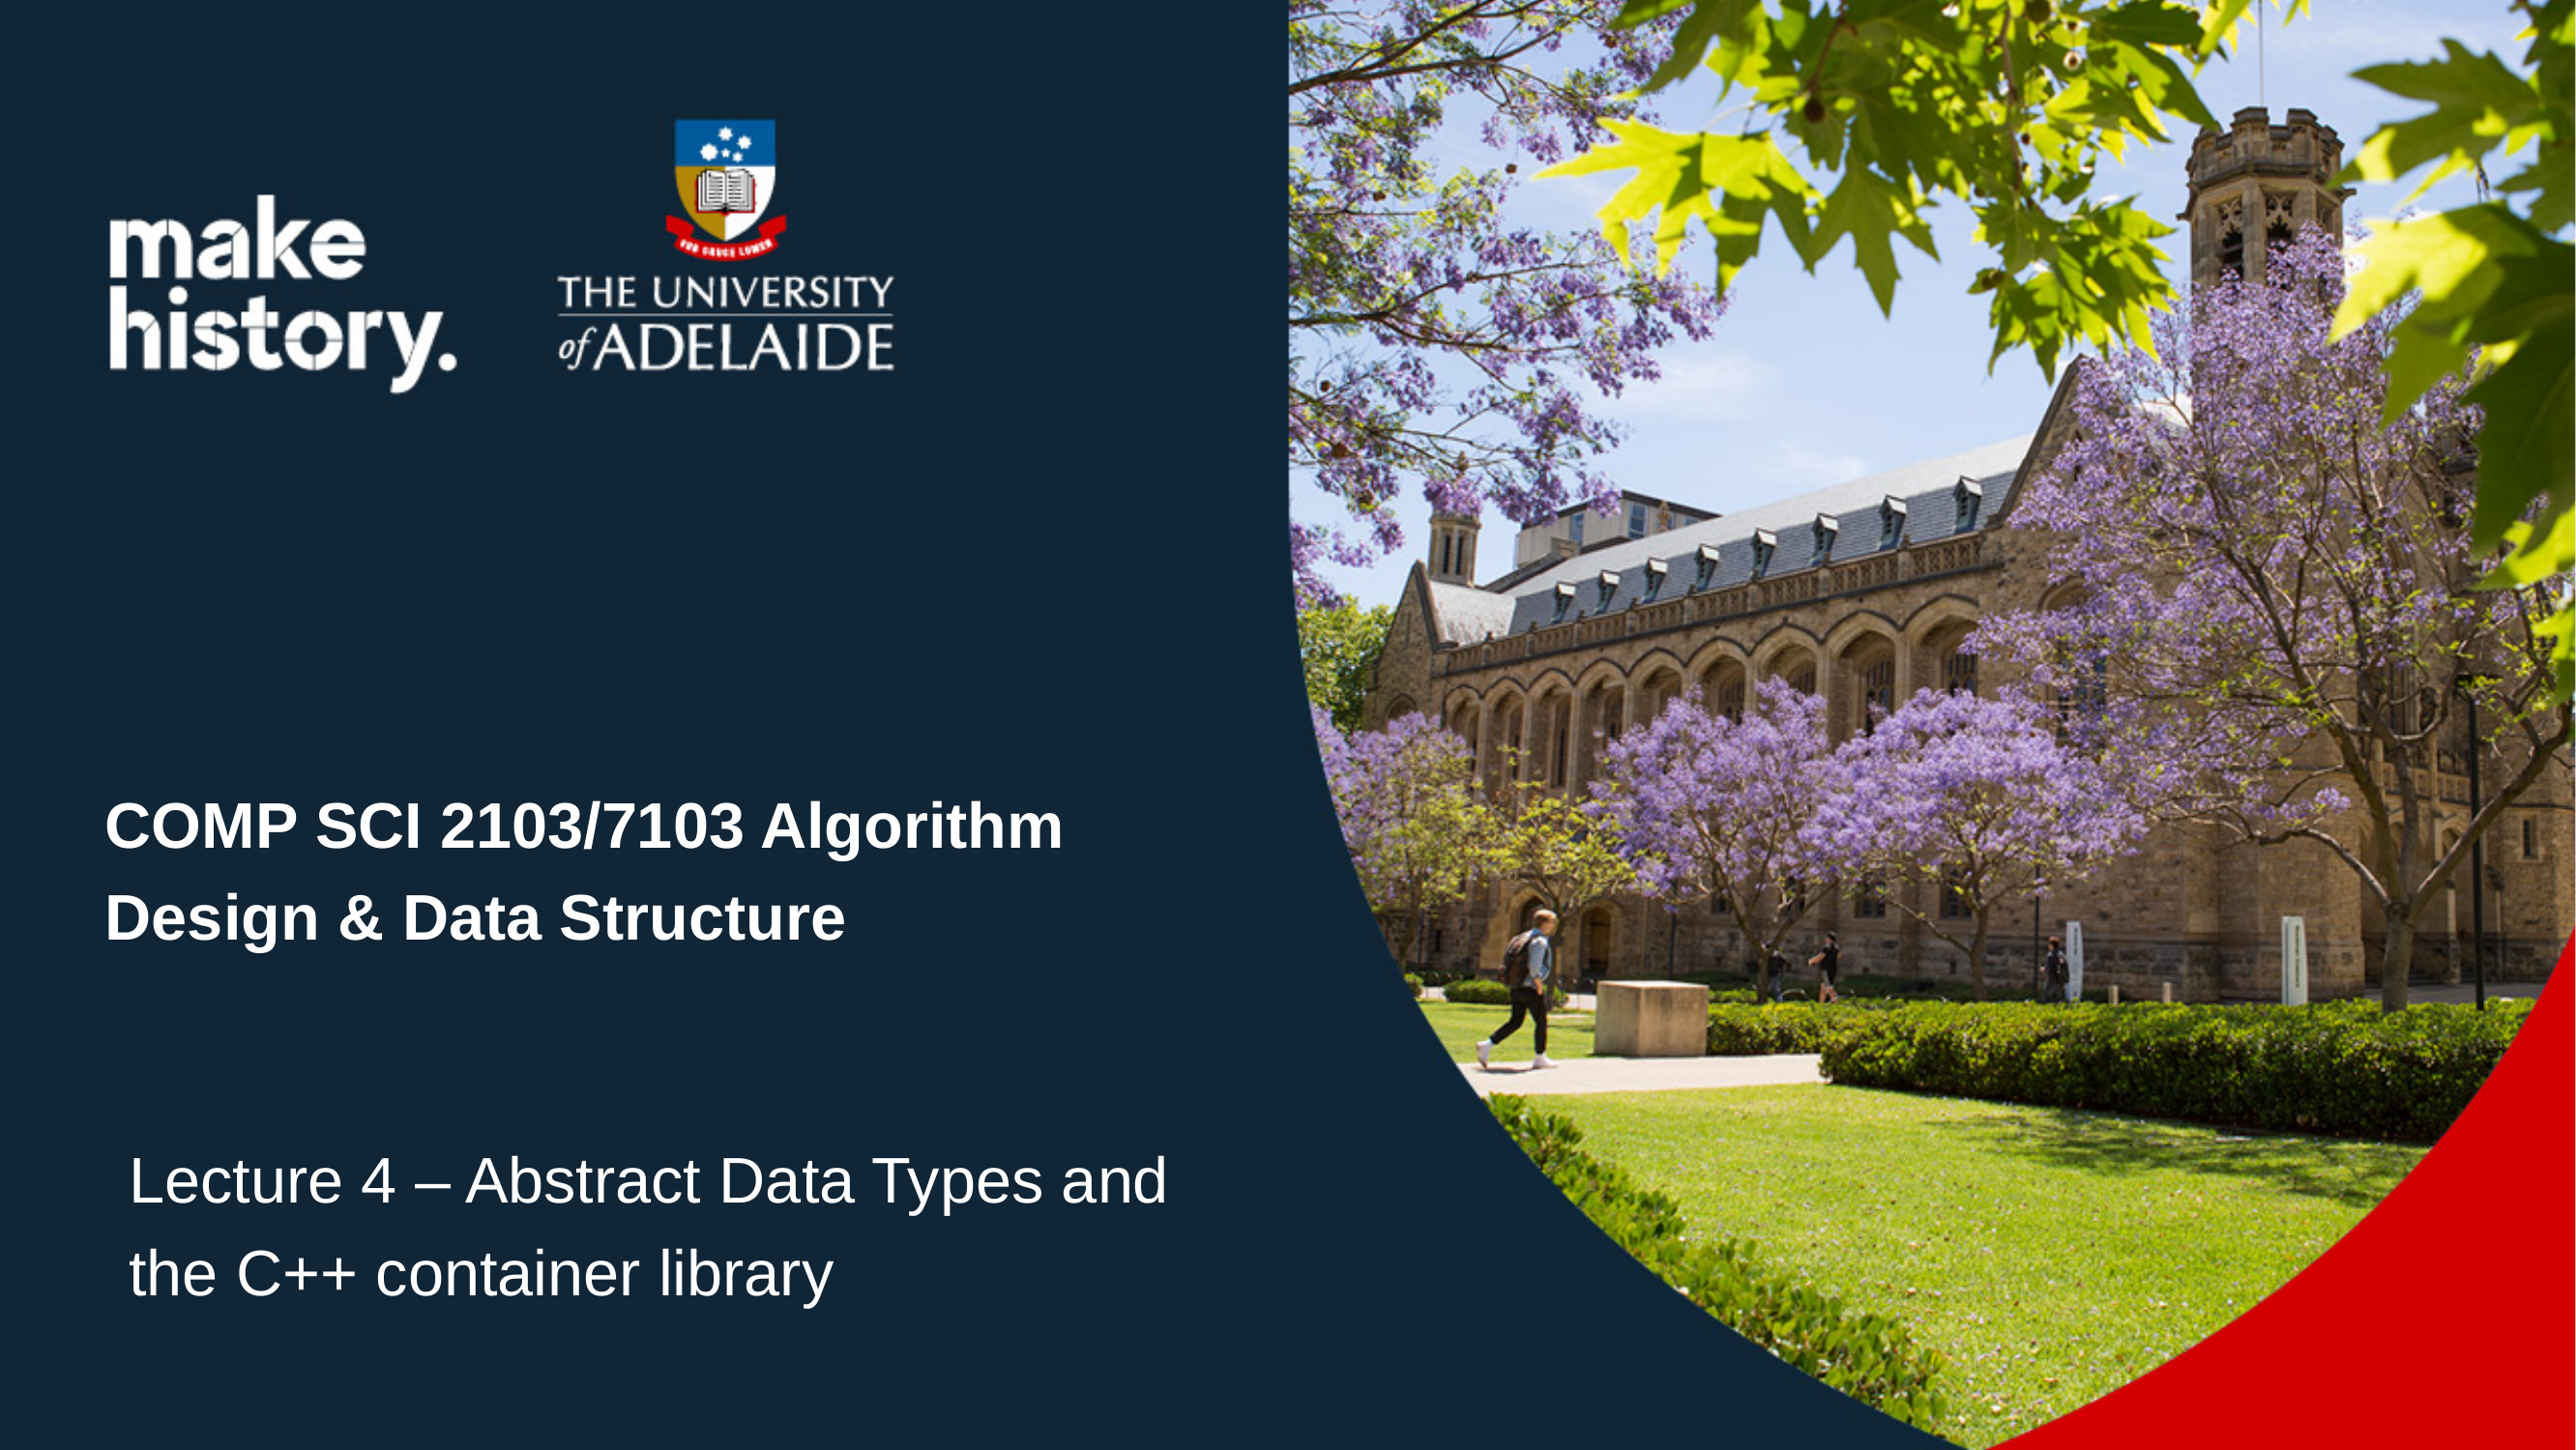

# COMP SCI 2103/7103 Algorithm Design & Data Structure
SCI 2103/7103 Algorithm Design  Data & Data Structure
e 1 - Course Profile and Assessment
Lecture 4 – Abstract Data Types and the C++ container library